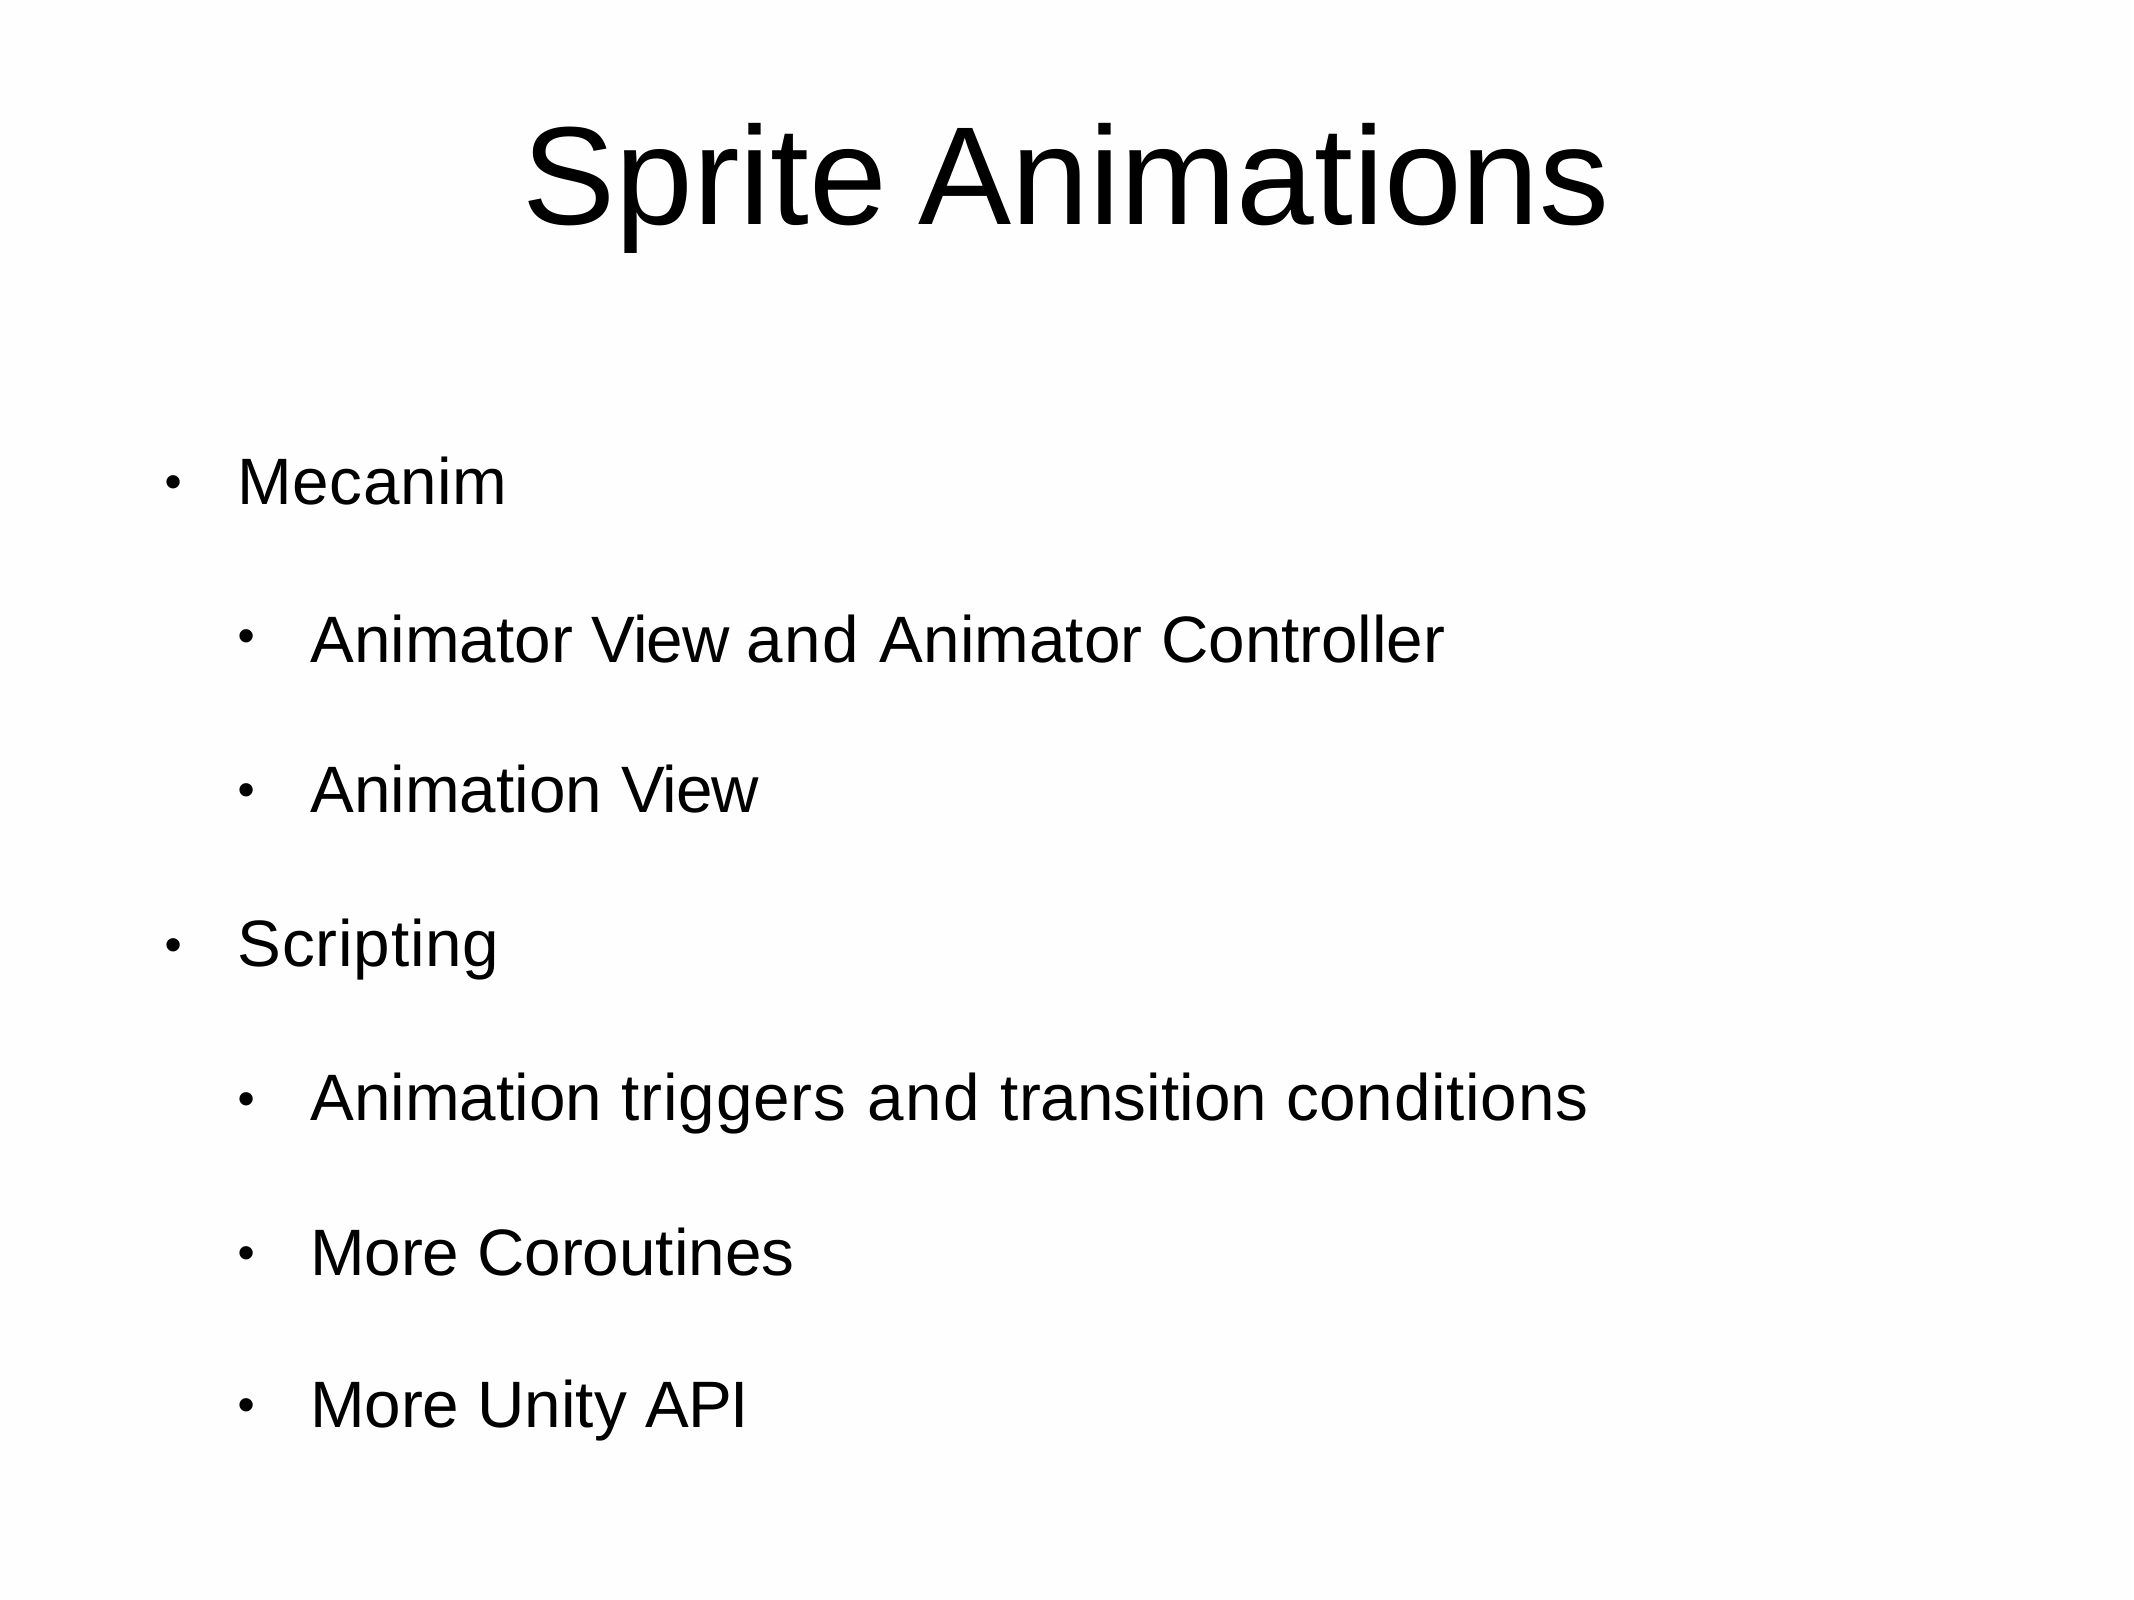

# Sprite Animations
Mecanim
•
Animator View and Animator Controller
•
Animation View
•
Scripting
•
Animation triggers and transition conditions
•
More Coroutines
•
More Unity API
•